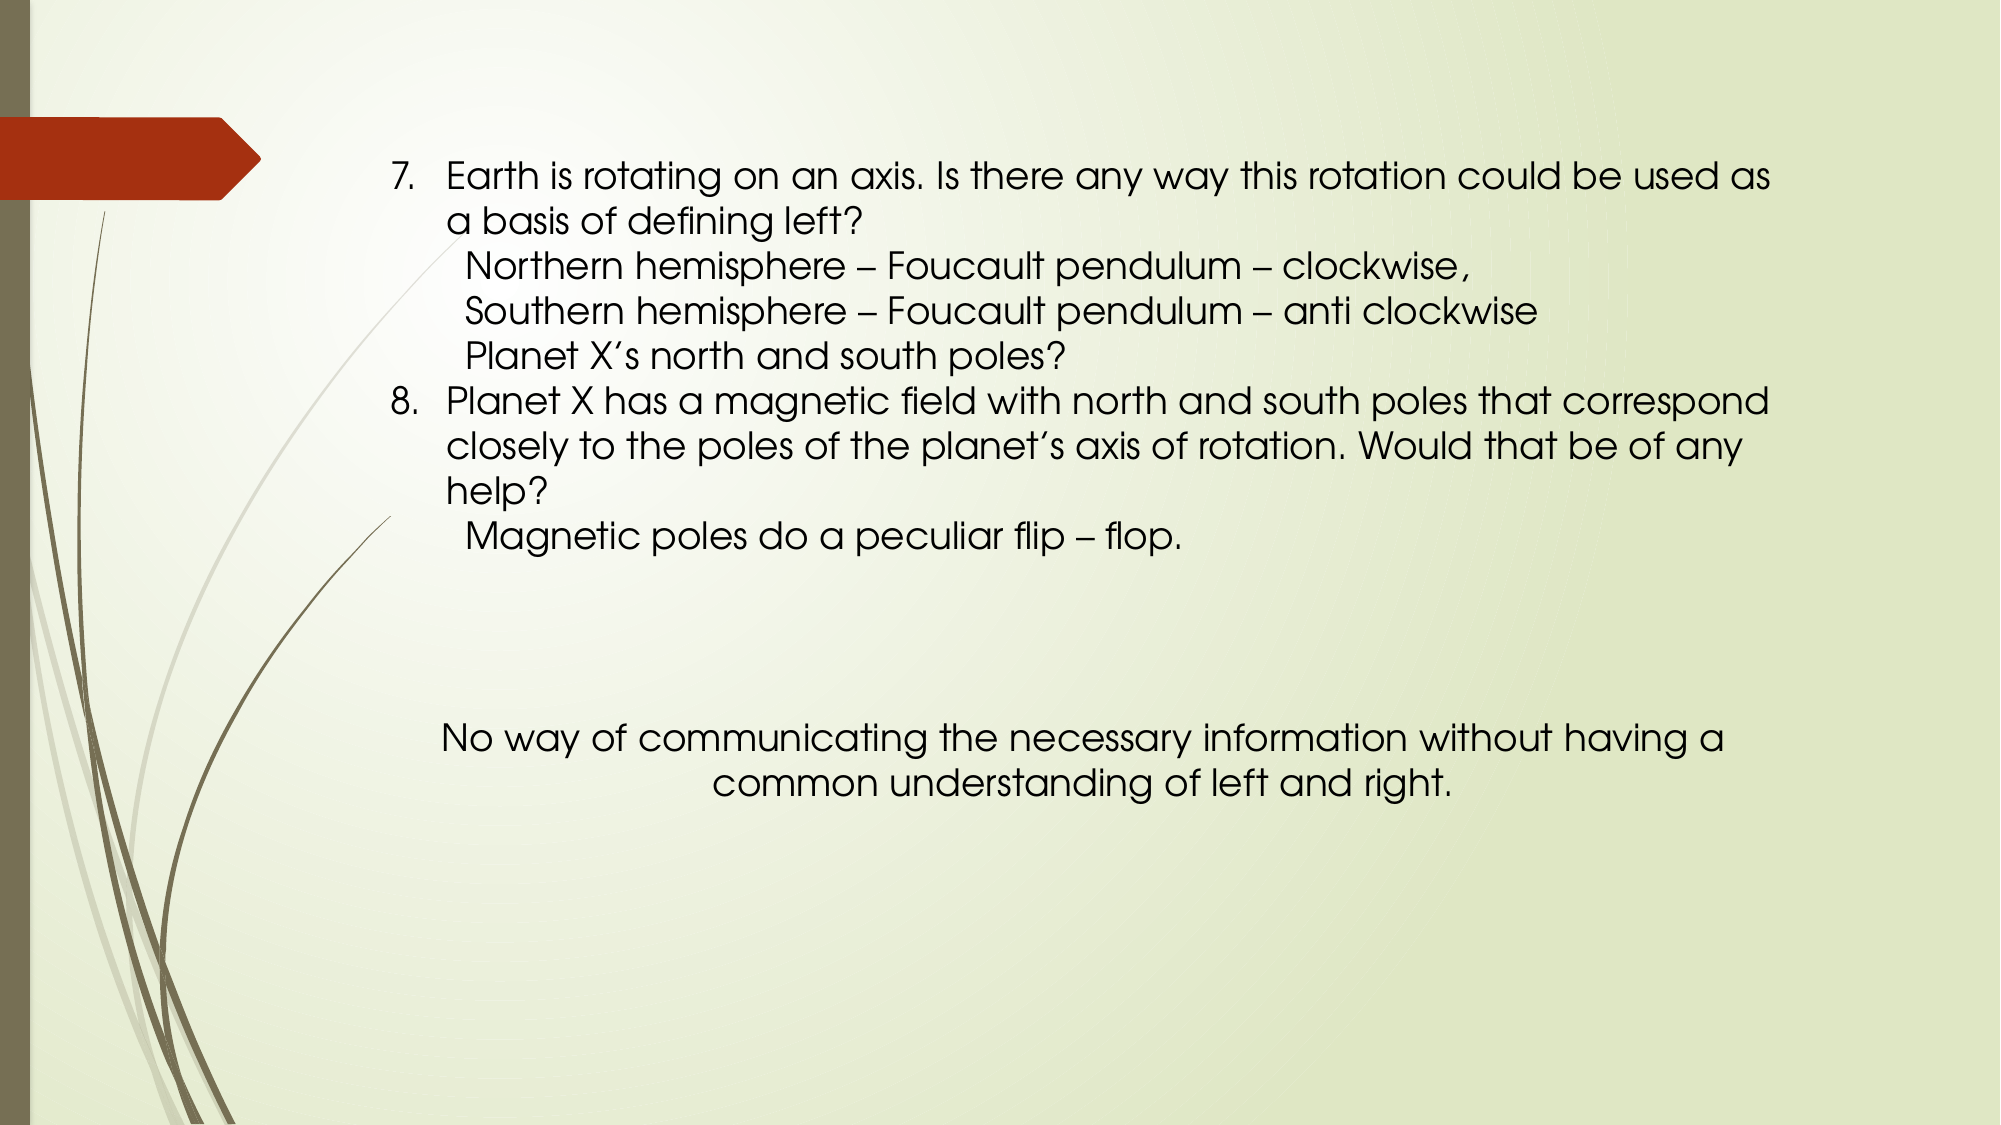

Earth is rotating on an axis. Is there any way this rotation could be used as a basis of defining left?
Northern hemisphere – Foucault pendulum – clockwise,
Southern hemisphere – Foucault pendulum – anti clockwise
Planet X’s north and south poles?
Planet X has a magnetic field with north and south poles that correspond closely to the poles of the planet’s axis of rotation. Would that be of any help?
Magnetic poles do a peculiar flip – flop.
No way of communicating the necessary information without having a common understanding of left and right.